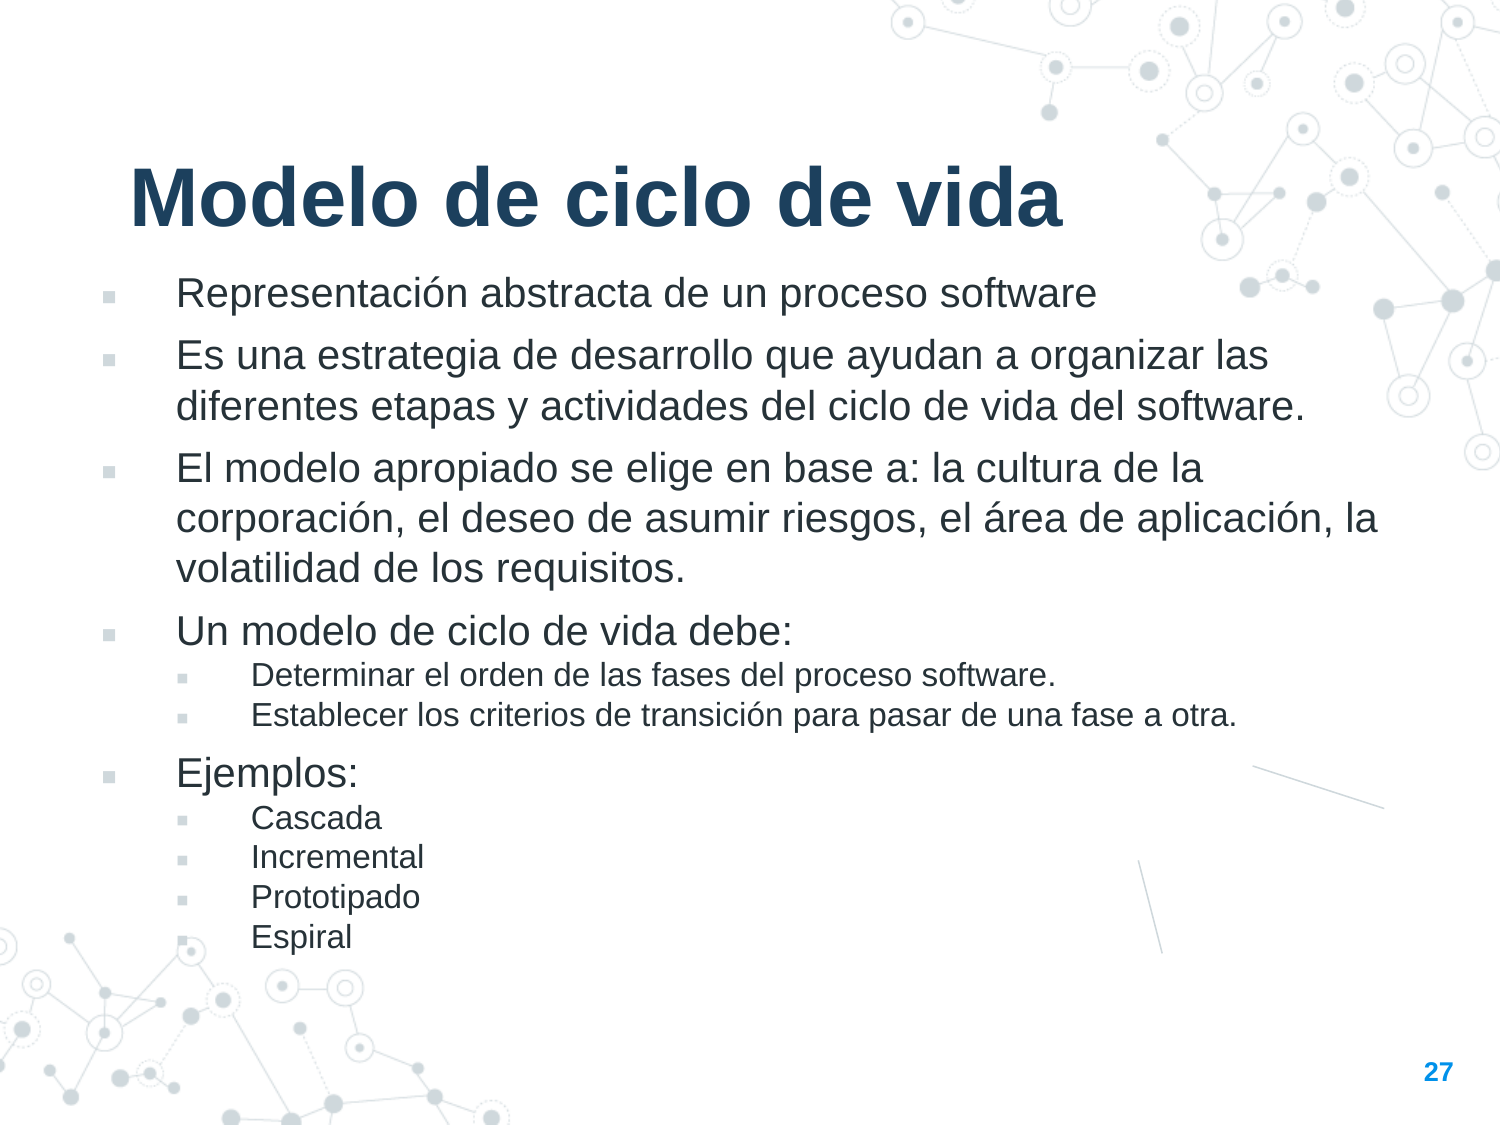

Modelo de ciclo de vida
Representación abstracta de un proceso software
Es una estrategia de desarrollo que ayudan a organizar las diferentes etapas y actividades del ciclo de vida del software.
El modelo apropiado se elige en base a: la cultura de la corporación, el deseo de asumir riesgos, el área de aplicación, la volatilidad de los requisitos.
Un modelo de ciclo de vida debe:
Determinar el orden de las fases del proceso software.
Establecer los criterios de transición para pasar de una fase a otra.
Ejemplos:
Cascada
Incremental
Prototipado
Espiral
27